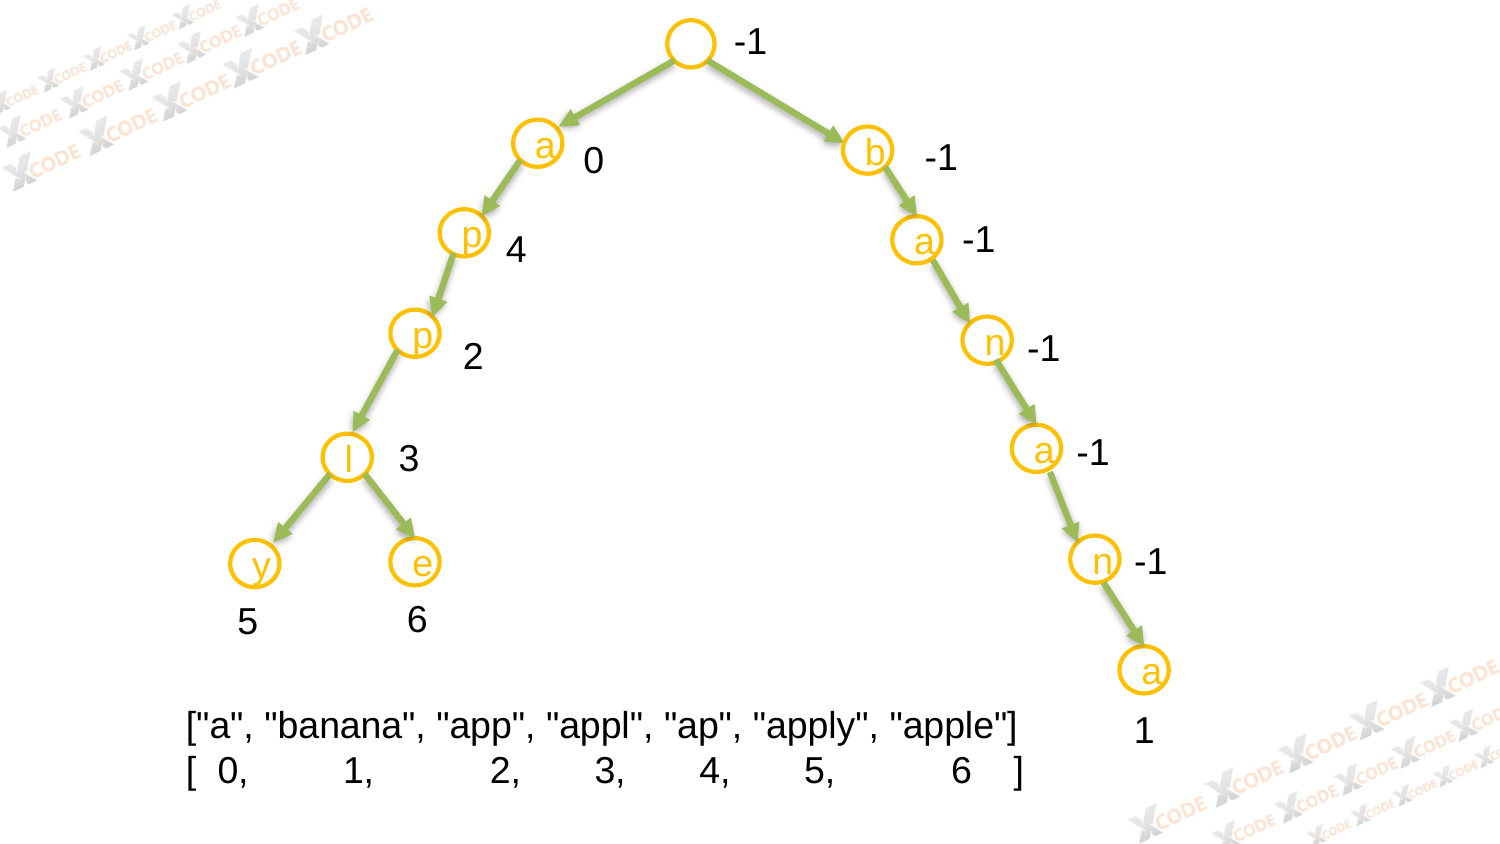

-1

a
-1
b
0
-1
p
a
4
p
n
-1
2
-1
a
3
l
-1
n
e
y
6
5
a
["a", "banana", "app", "appl", "ap", "apply", "apple"]
[  0,         1,           2,       3,       4,       5,           6    ]
1